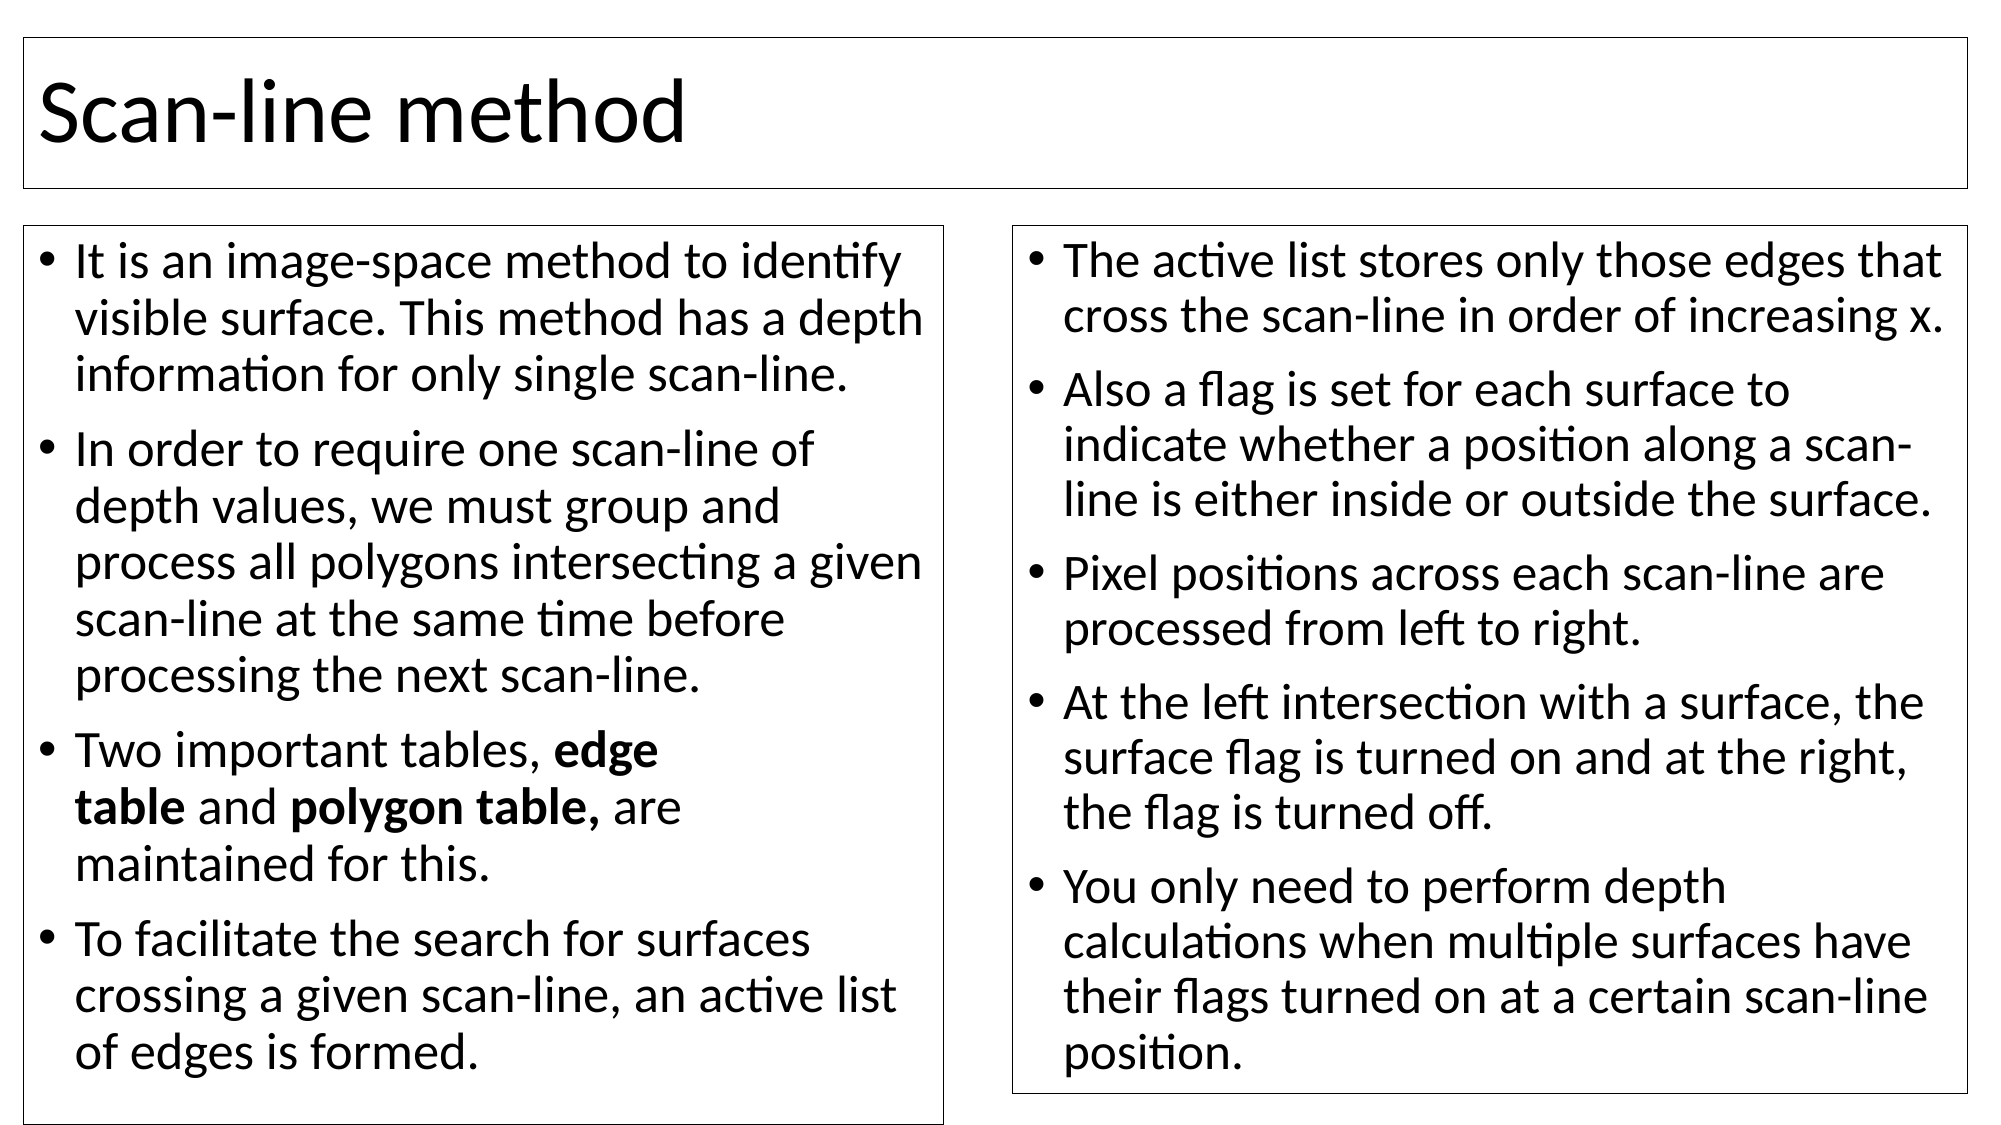

# Scan-line method
It is an image-space method to identify visible surface. This method has a depth information for only single scan-line.
In order to require one scan-line of depth values, we must group and process all polygons intersecting a given scan-line at the same time before processing the next scan-line.
Two important tables, edge table and polygon table, are maintained for this.
To facilitate the search for surfaces crossing a given scan-line, an active list of edges is formed.
The active list stores only those edges that cross the scan-line in order of increasing x.
Also a flag is set for each surface to indicate whether a position along a scan-line is either inside or outside the surface.
Pixel positions across each scan-line are processed from left to right.
At the left intersection with a surface, the surface flag is turned on and at the right, the flag is turned off.
You only need to perform depth calculations when multiple surfaces have their flags turned on at a certain scan-line position.